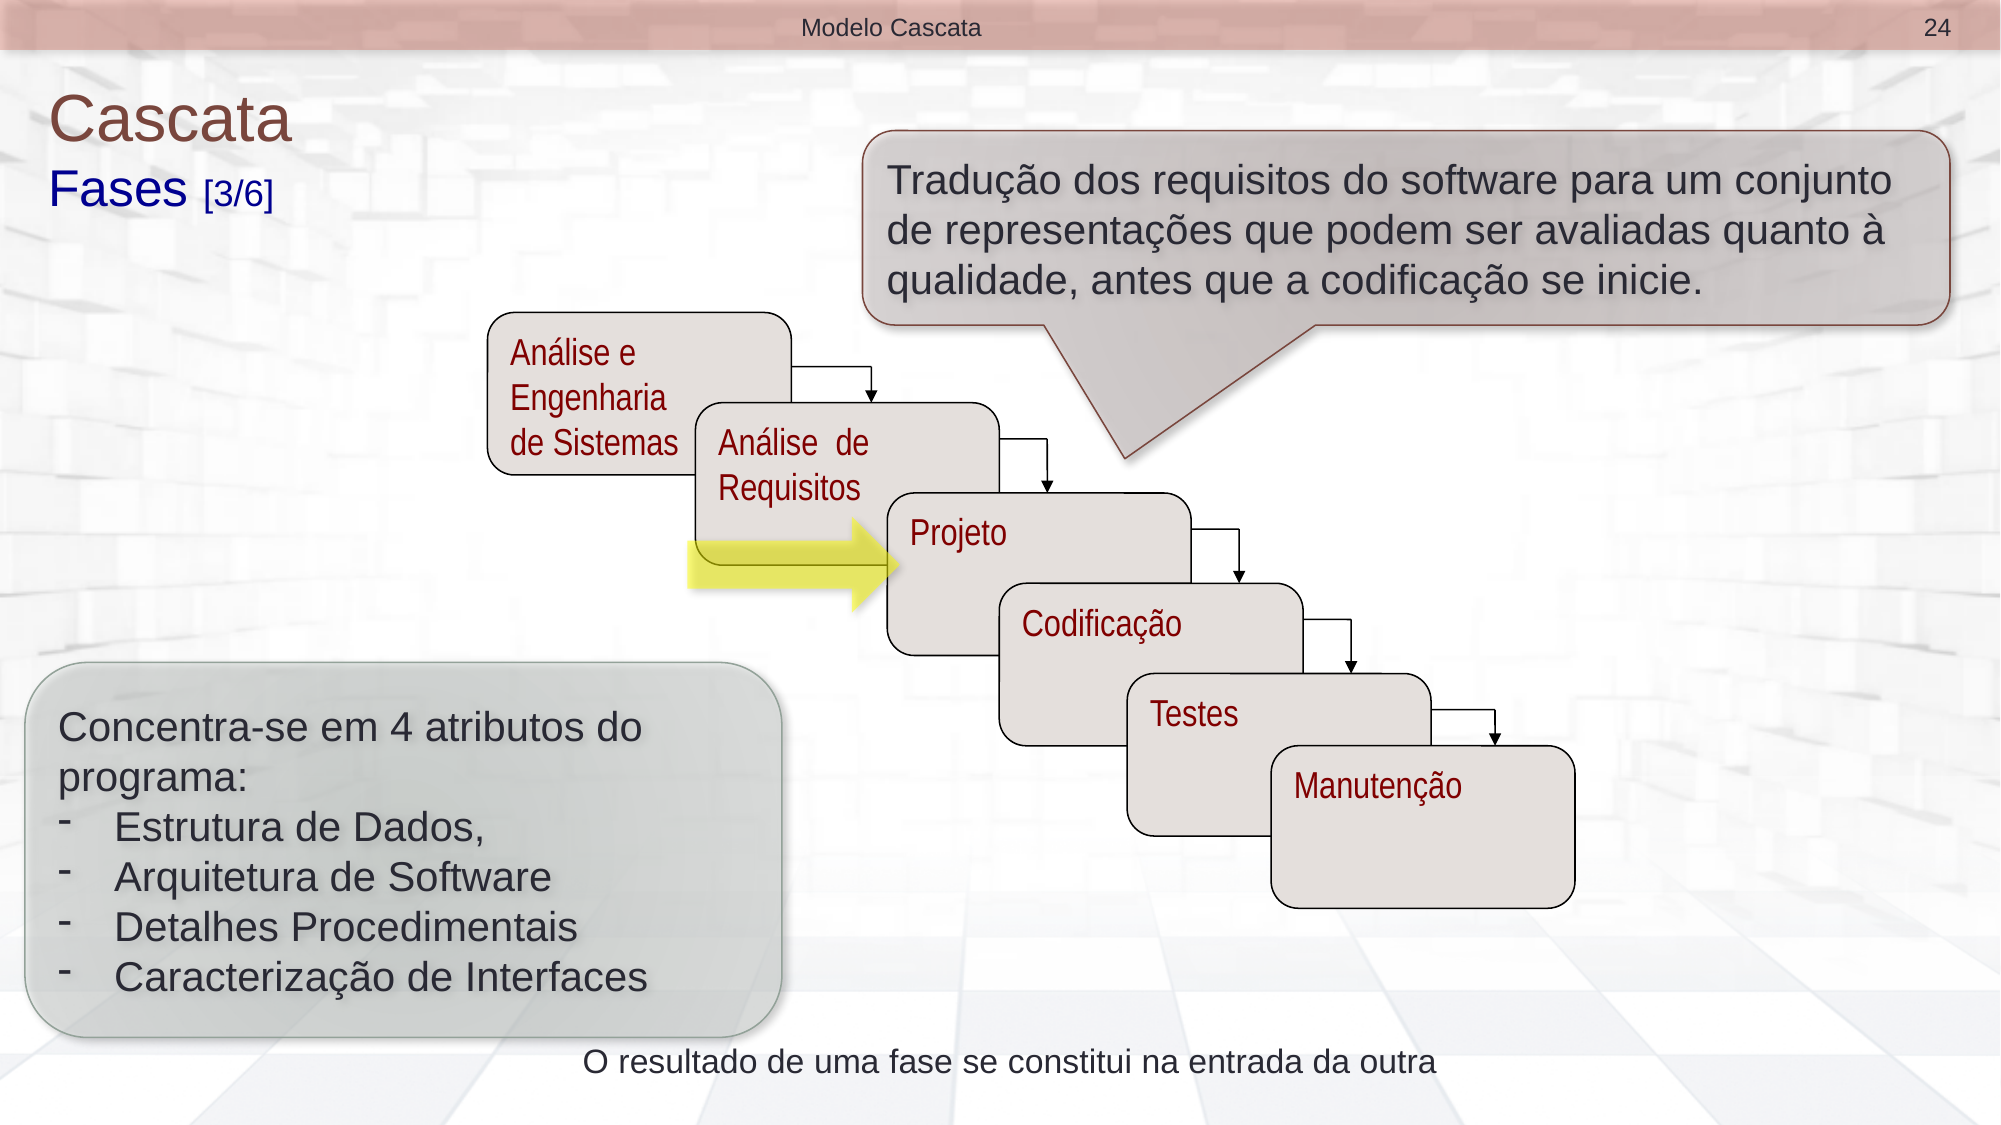

24
Modelo Cascata
# Cascata Fases [3/6]
Tradução dos requisitos do software para um conjunto de representações que podem ser avaliadas quanto à qualidade, antes que a codificação se inicie.
Análise e Engenharia
de Sistemas

Análise  de Requisitos

Projeto

Codificação

Testes

Manutenção

Concentra-se em 4 atributos do programa:
Estrutura de Dados,
Arquitetura de Software
Detalhes Procedimentais
Caracterização de Interfaces
O resultado de uma fase se constitui na entrada da outra